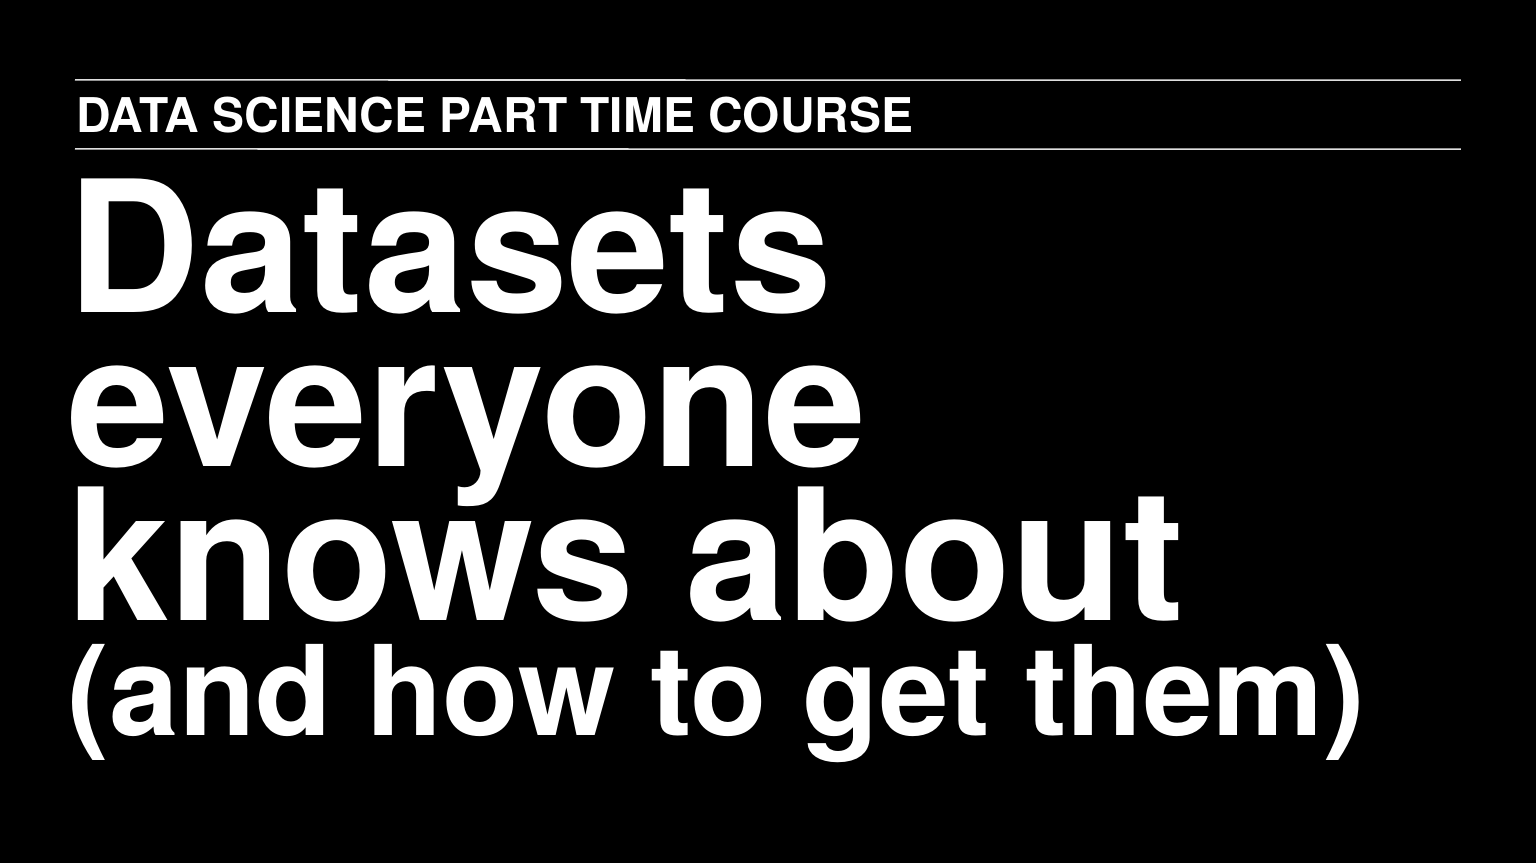

DATA SCIENCE PART TIME COURSE

Datasets everyone knows about
(and how to get them)